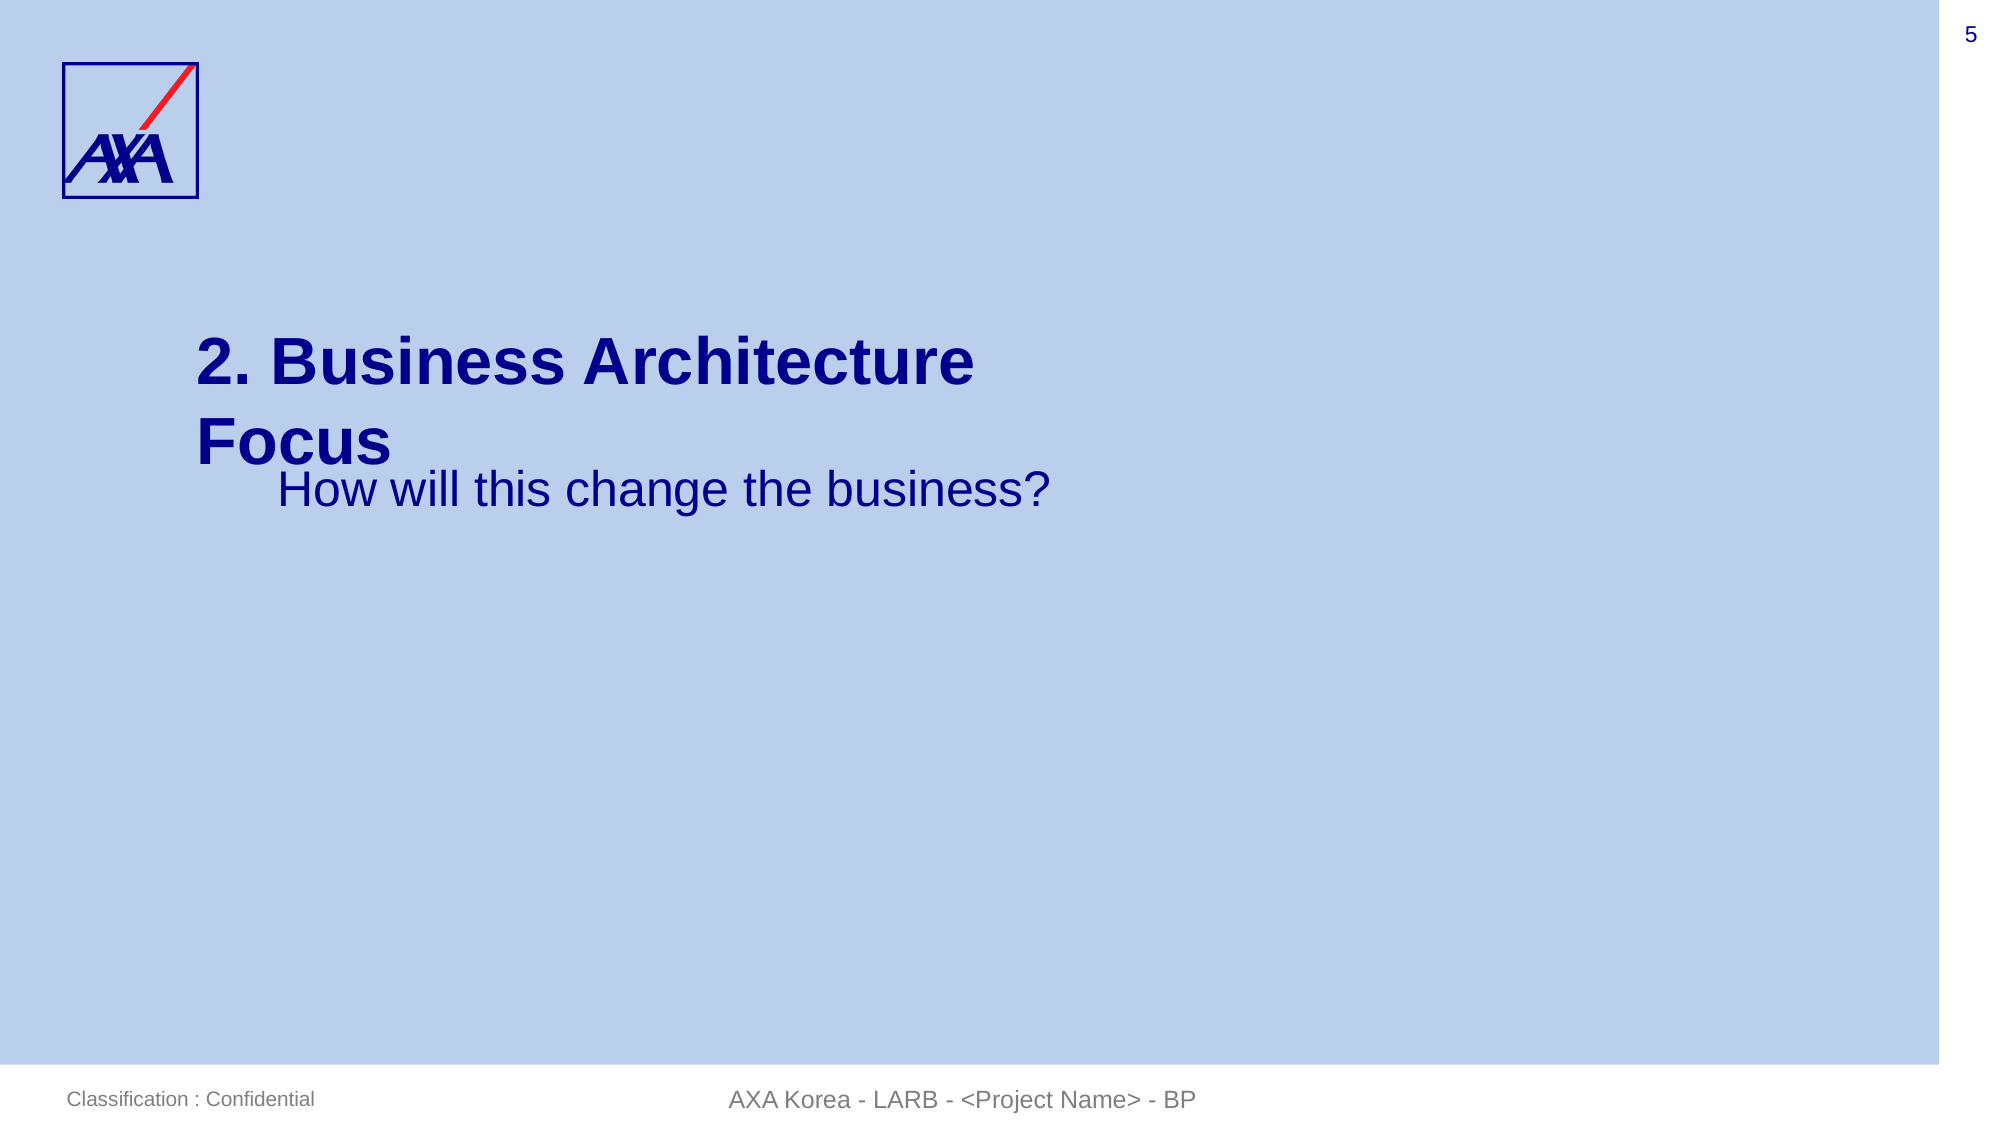

5
2. Business Architecture Focus
How will this change the business?